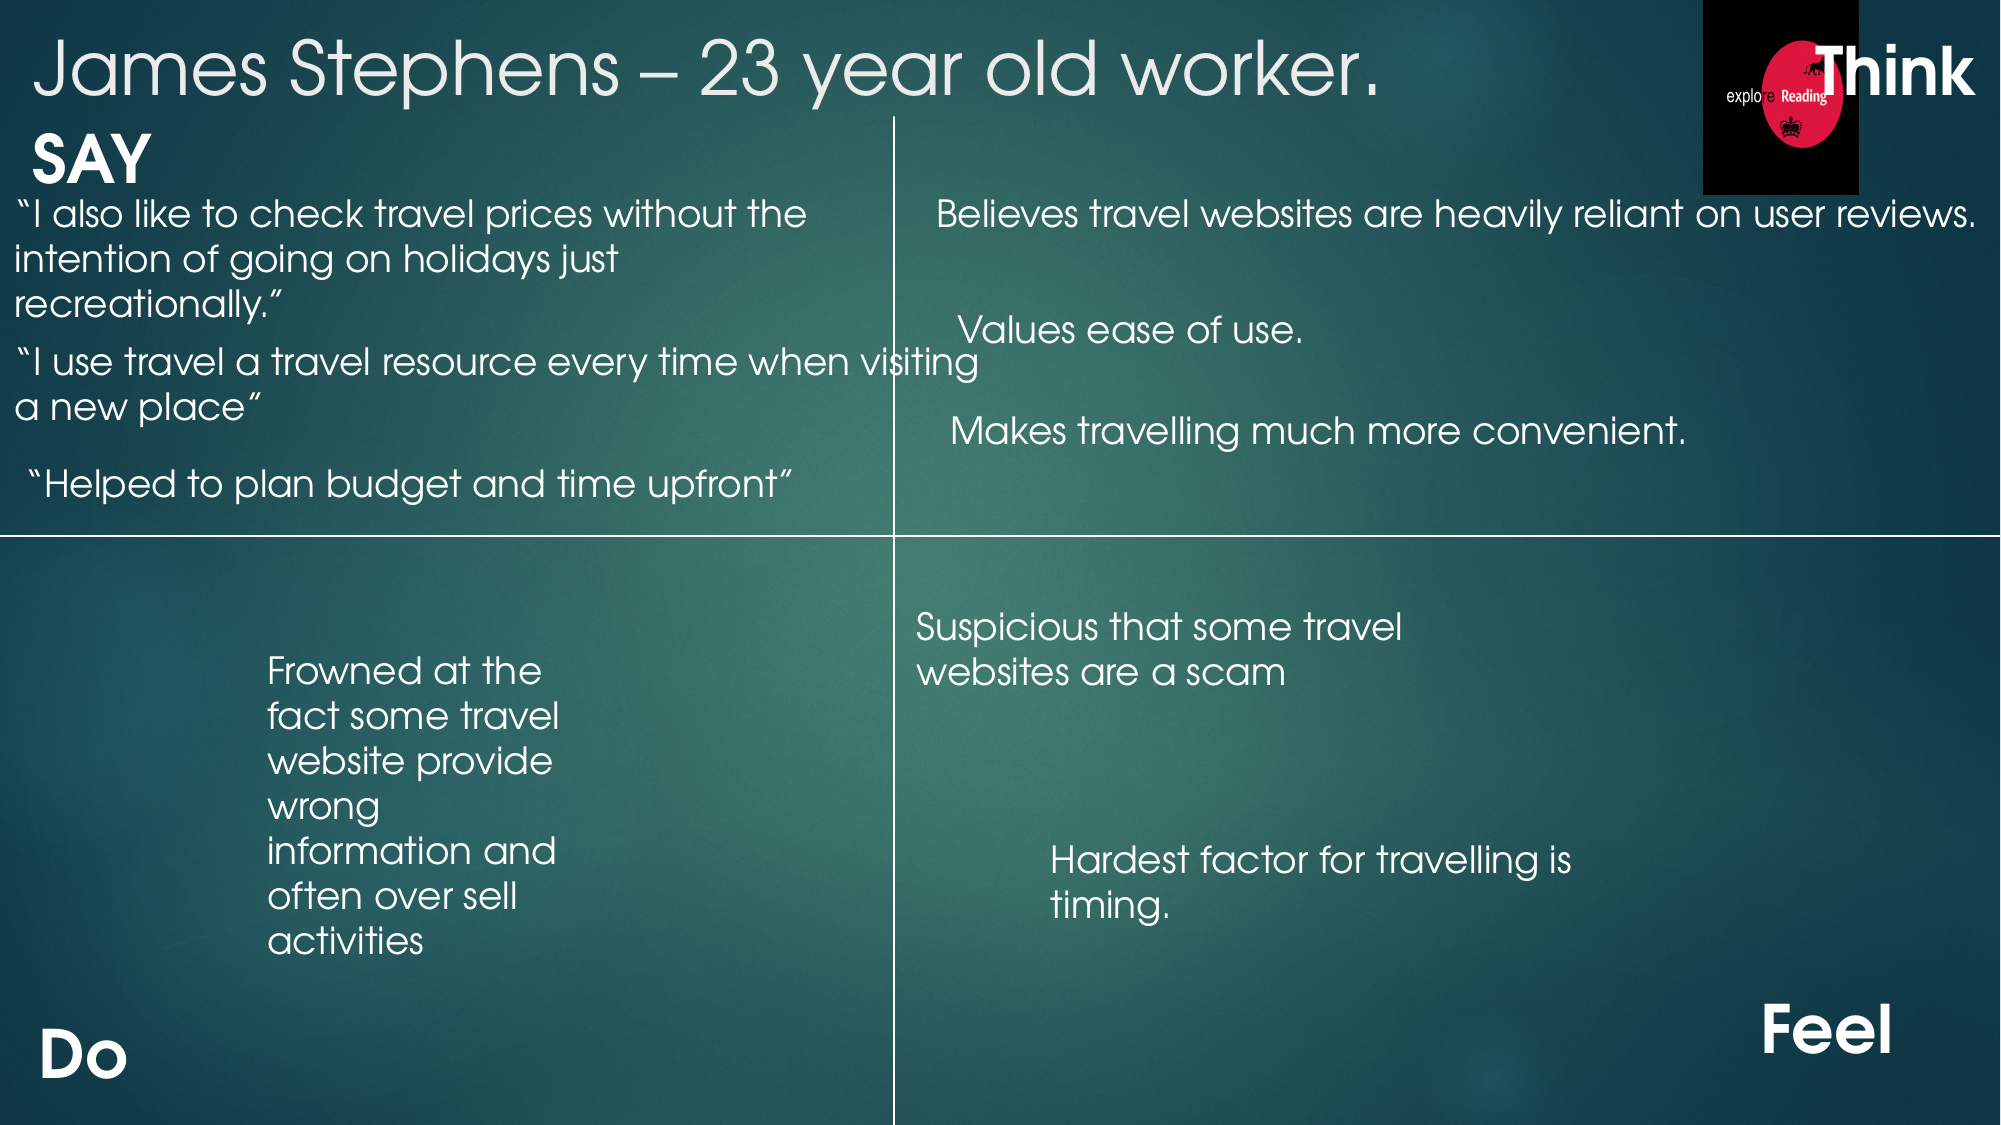

# James Stephens – 23 year old worker.
Think
SAY
Believes travel websites are heavily reliant on user reviews.
“I also like to check travel prices without the intention of going on holidays just recreationally.”
Values ease of use.
“I use travel a travel resource every time when visiting a new place”
Makes travelling much more convenient.
“Helped to plan budget and time upfront”
Suspicious that some travel websites are a scam
Frowned at the fact some travel  website provide wrong information and often over sell activities
Hardest factor for travelling is timing.
Feel
Do